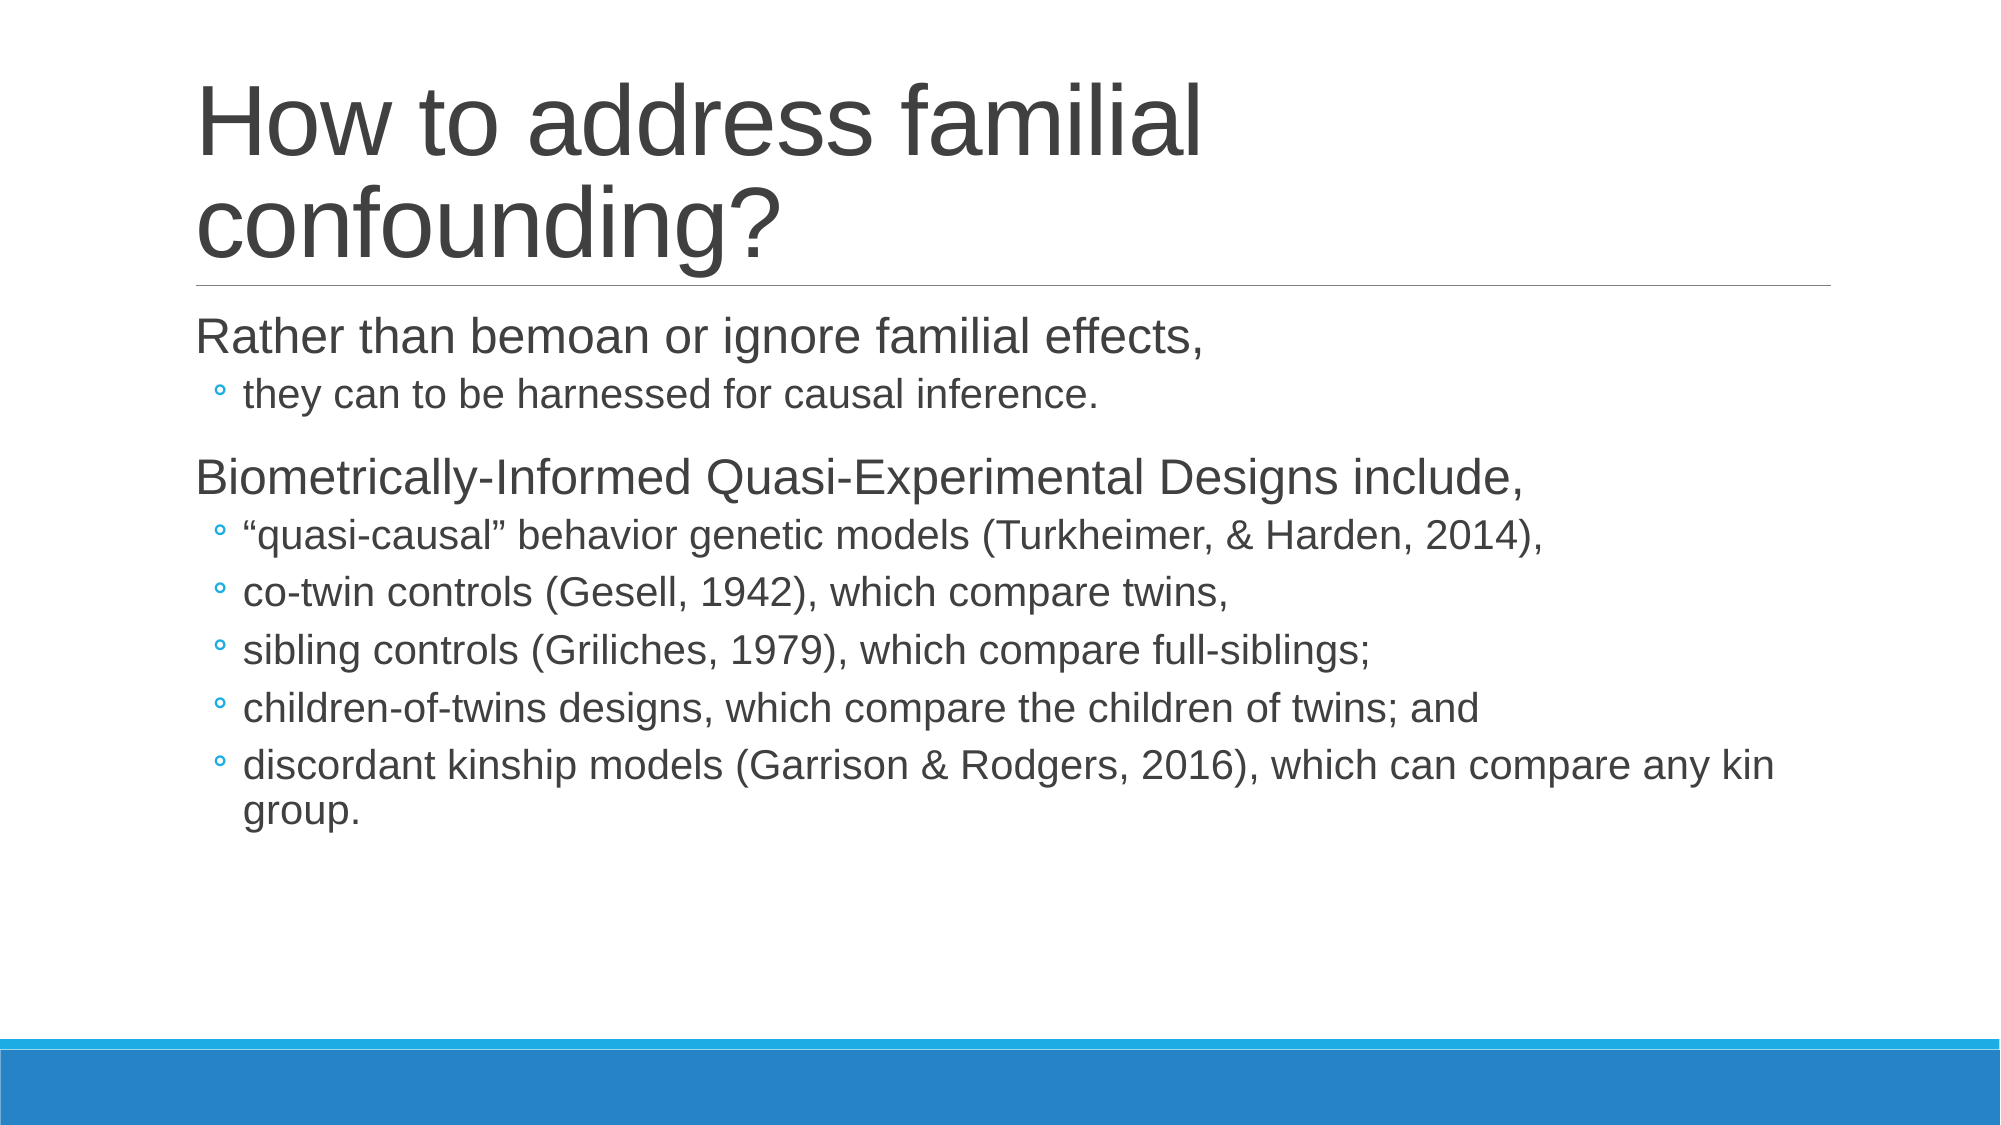

# How to address familial confounding?
Rather than bemoan or ignore familial effects,
they can to be harnessed for causal inference.
Biometrically-Informed Quasi-Experimental Designs include,
“quasi-causal” behavior genetic models (Turkheimer, & Harden, 2014),
co-twin controls (Gesell, 1942), which compare twins,
sibling controls (Griliches, 1979), which compare full-siblings;
children-of-twins designs, which compare the children of twins; and
discordant kinship models (Garrison & Rodgers, 2016), which can compare any kin group.